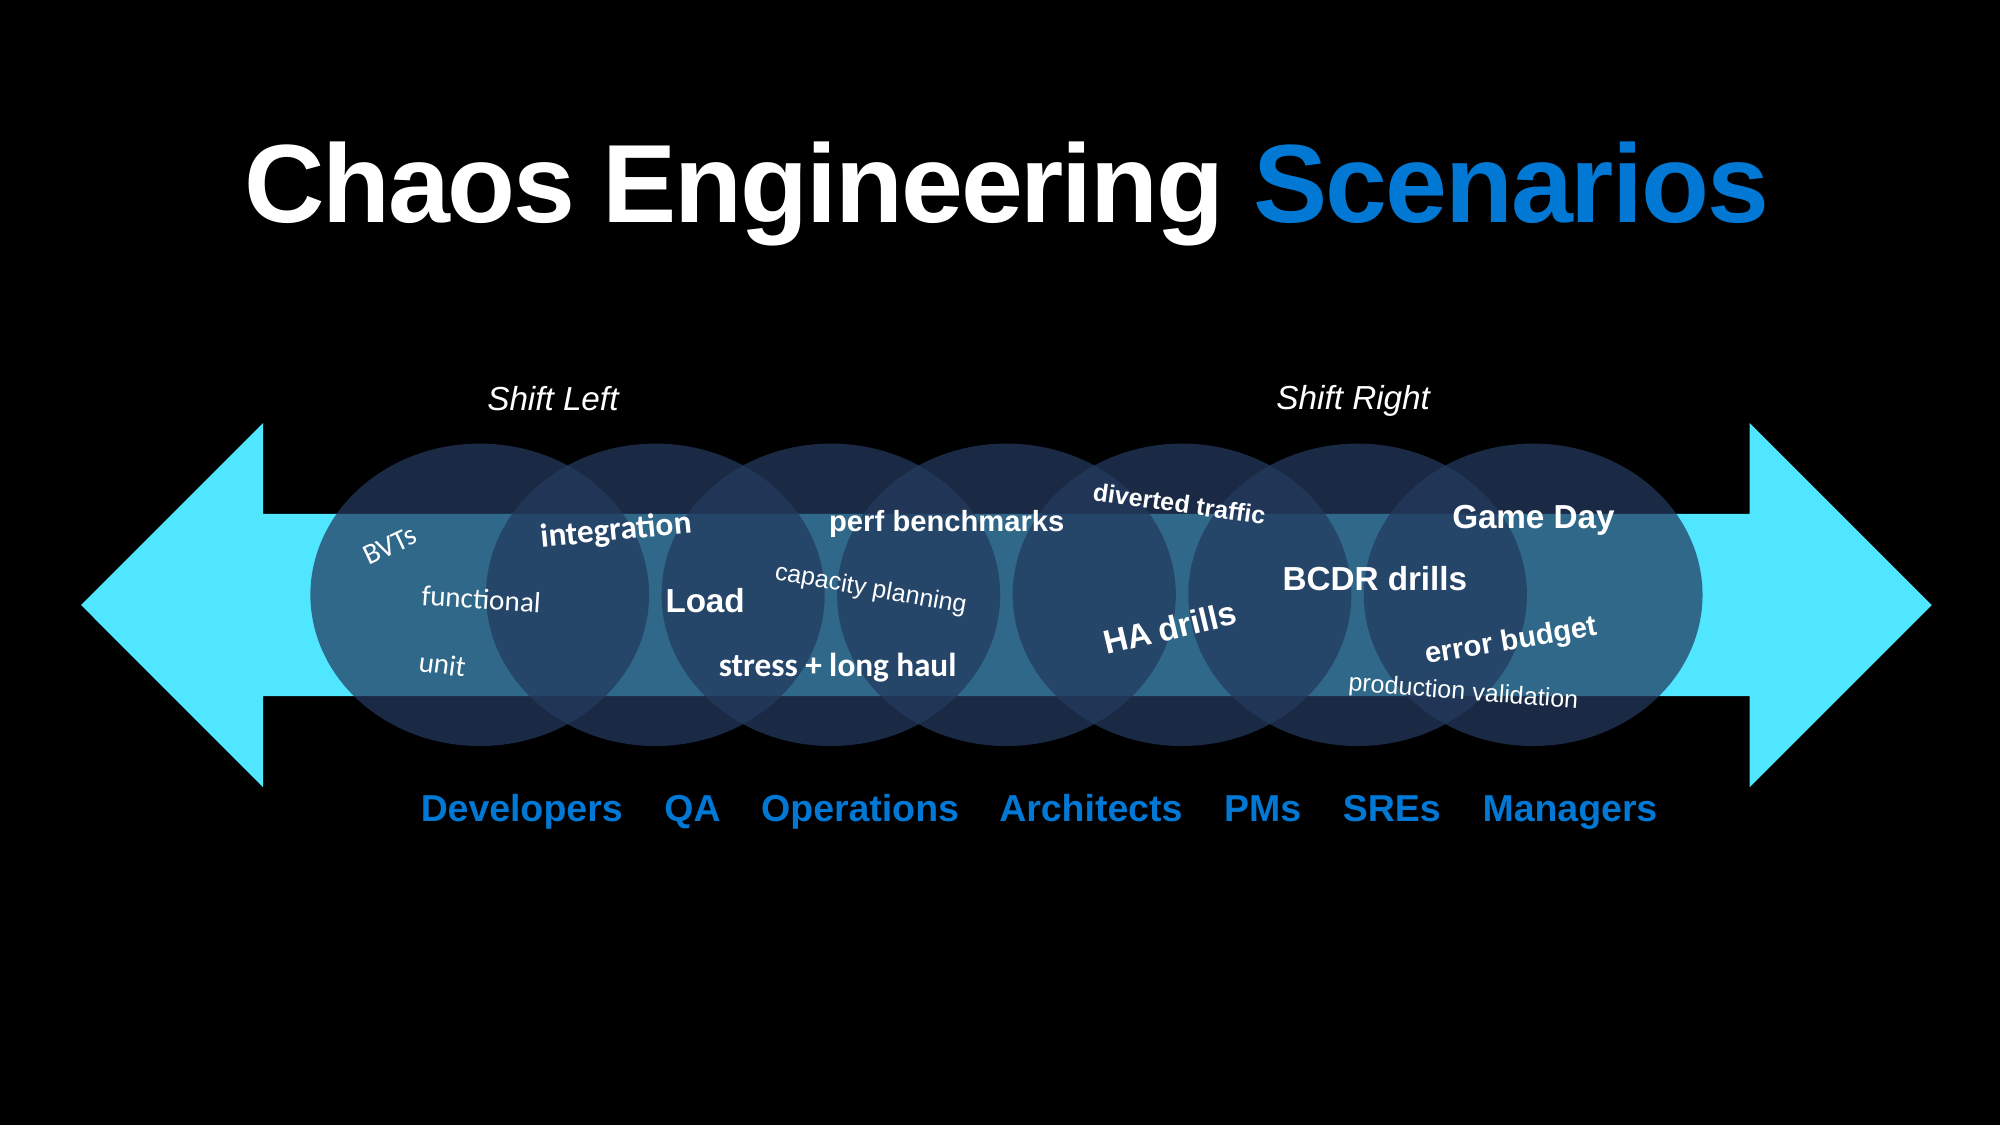

# Chaos Engineering Scenarios
Shift Right
Shift Left

Game Day
integration
diverted traffic
perf benchmarks
BVTs
BCDR drills
Load
functional
HA drills
error budget
stress + long haul
unit
production validation
Developers    QA    Operations    Architects    PMs    SREs    Managers
capacity planning